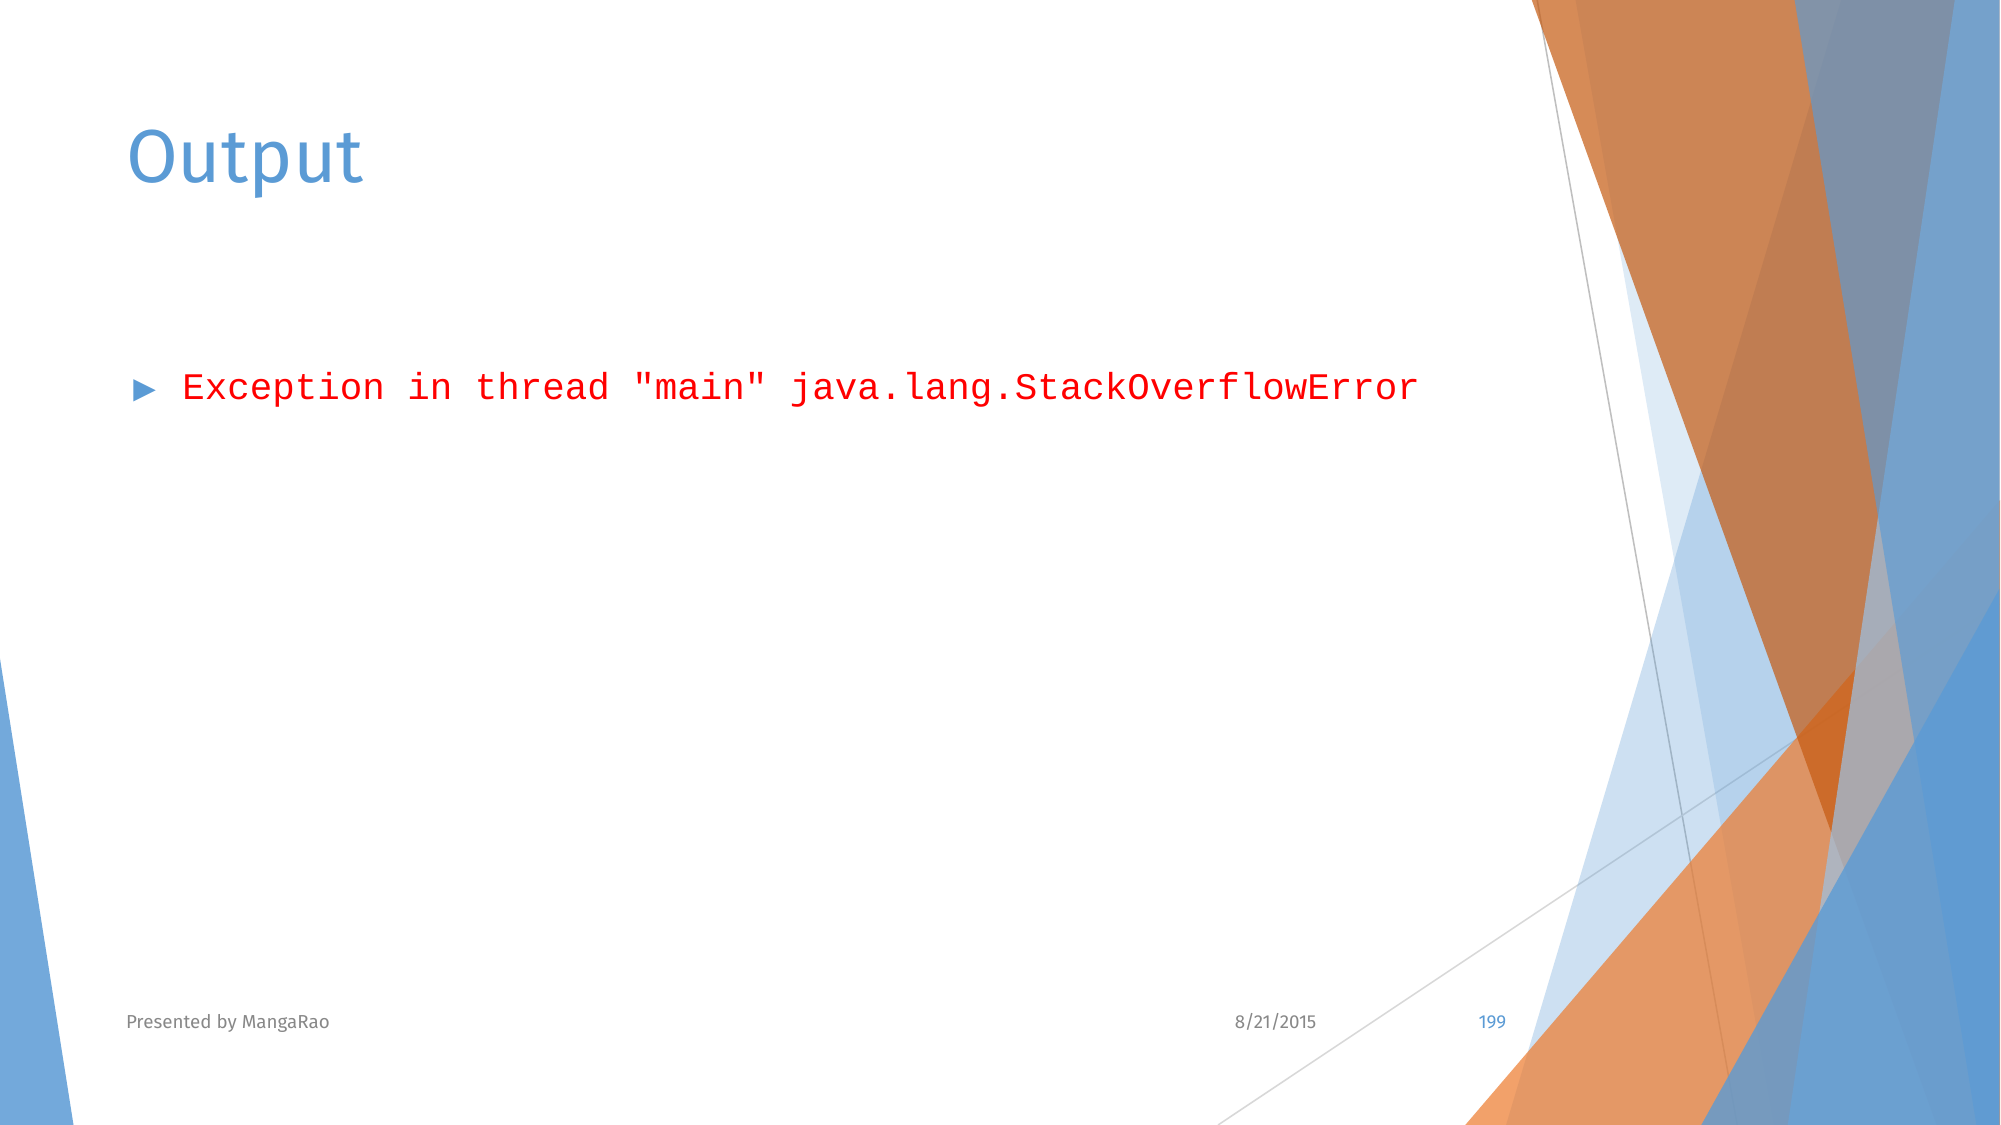

# Output
Exception in thread "main" java.lang.StackOverflowError
Presented by MangaRao
8/21/2015
199